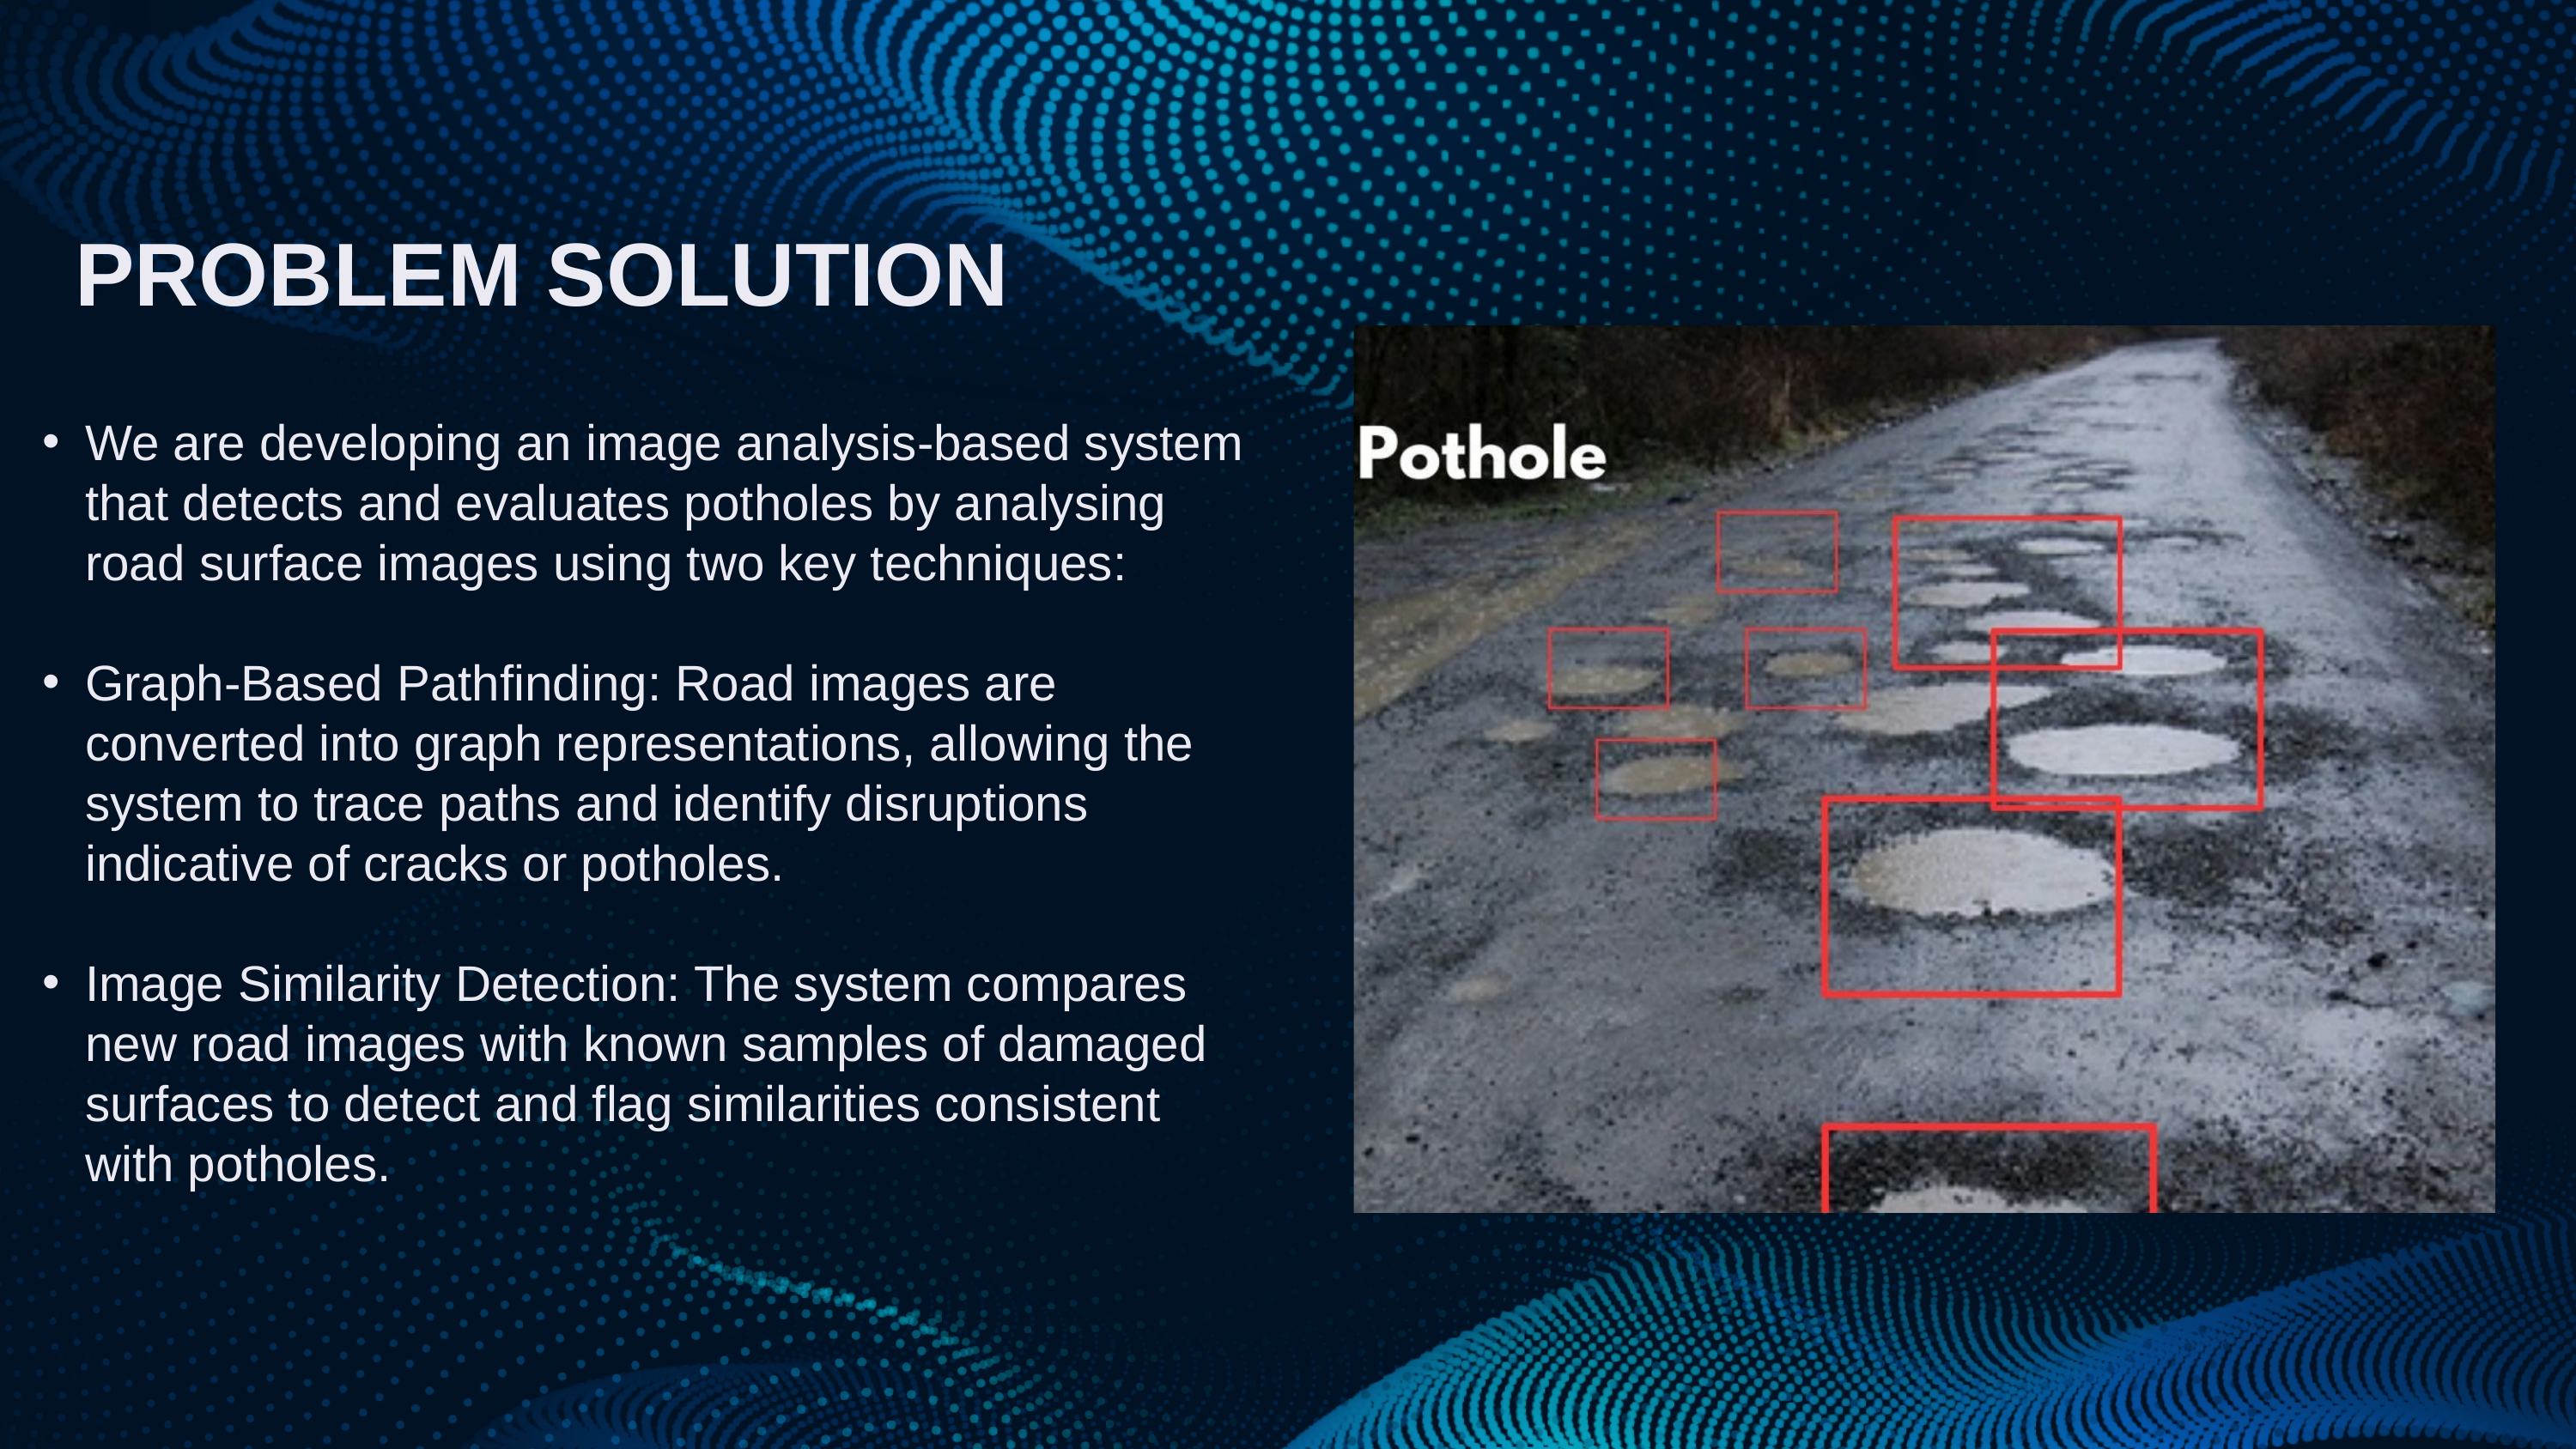

PROBLEM SOLUTION

We are developing an image analysis-based system that detects and evaluates potholes by analysing road surface images using two key techniques:

Graph-Based Pathfinding: Road images are converted into graph representations, allowing the system to trace paths and identify disruptions indicative of cracks or potholes.

Image Similarity Detection: The system compares new road images with known samples of damaged surfaces to detect and flag similarities consistent with potholes.